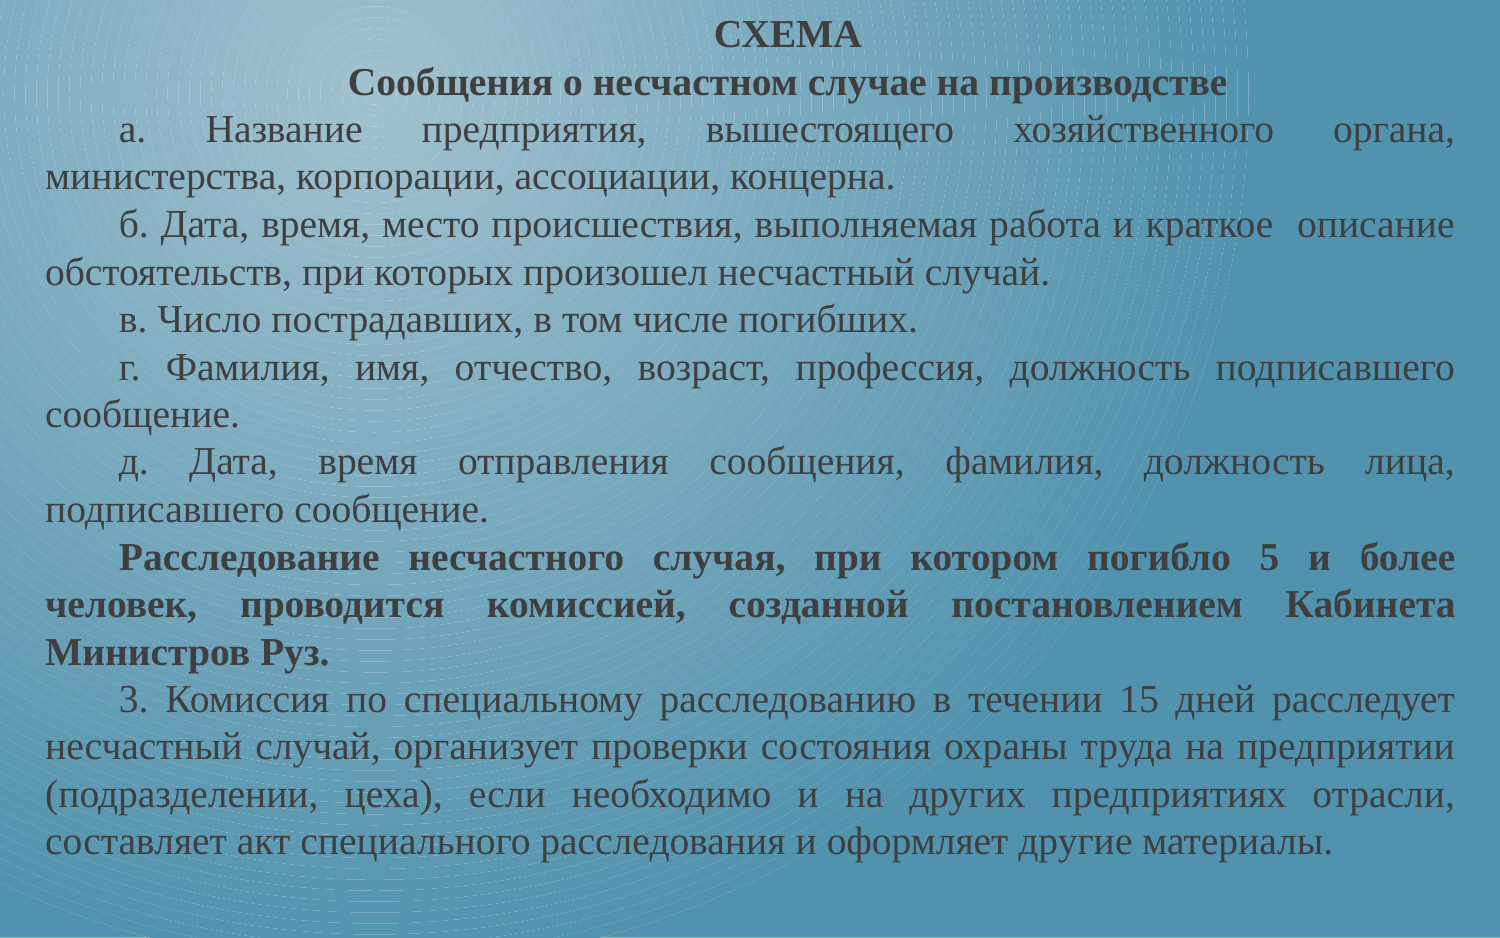

СХЕМА
Сообщения о несчастном случае на производстве
а. Название предприятия, вышестоящего хозяйственного органа, министерства, корпорации, ассоциации, концерна.
б. Дата, время, место происшествия, выполняемая работа и краткое  описание обстоятельств, при которых произошел несчастный случай.
в. Число пострадавших, в том числе погибших.
г. Фамилия, имя, отчество, возраст, профессия, должность подписавшего сообщение.
д. Дата, время отправления сообщения, фамилия, должность лица, подписавшего сообщение.
Расследование несчастного случая, при котором погибло 5 и более человек, проводится комиссией, созданной постановлением Кабинета Министров Руз.
3. Комиссия по специальному расследованию в течении 15 дней расследует несчастный случай, организует проверки состояния охраны труда на предприятии (подразделении, цеха), если необходимо и на других предприятиях отрасли, составляет акт специального расследования и оформляет другие материалы.